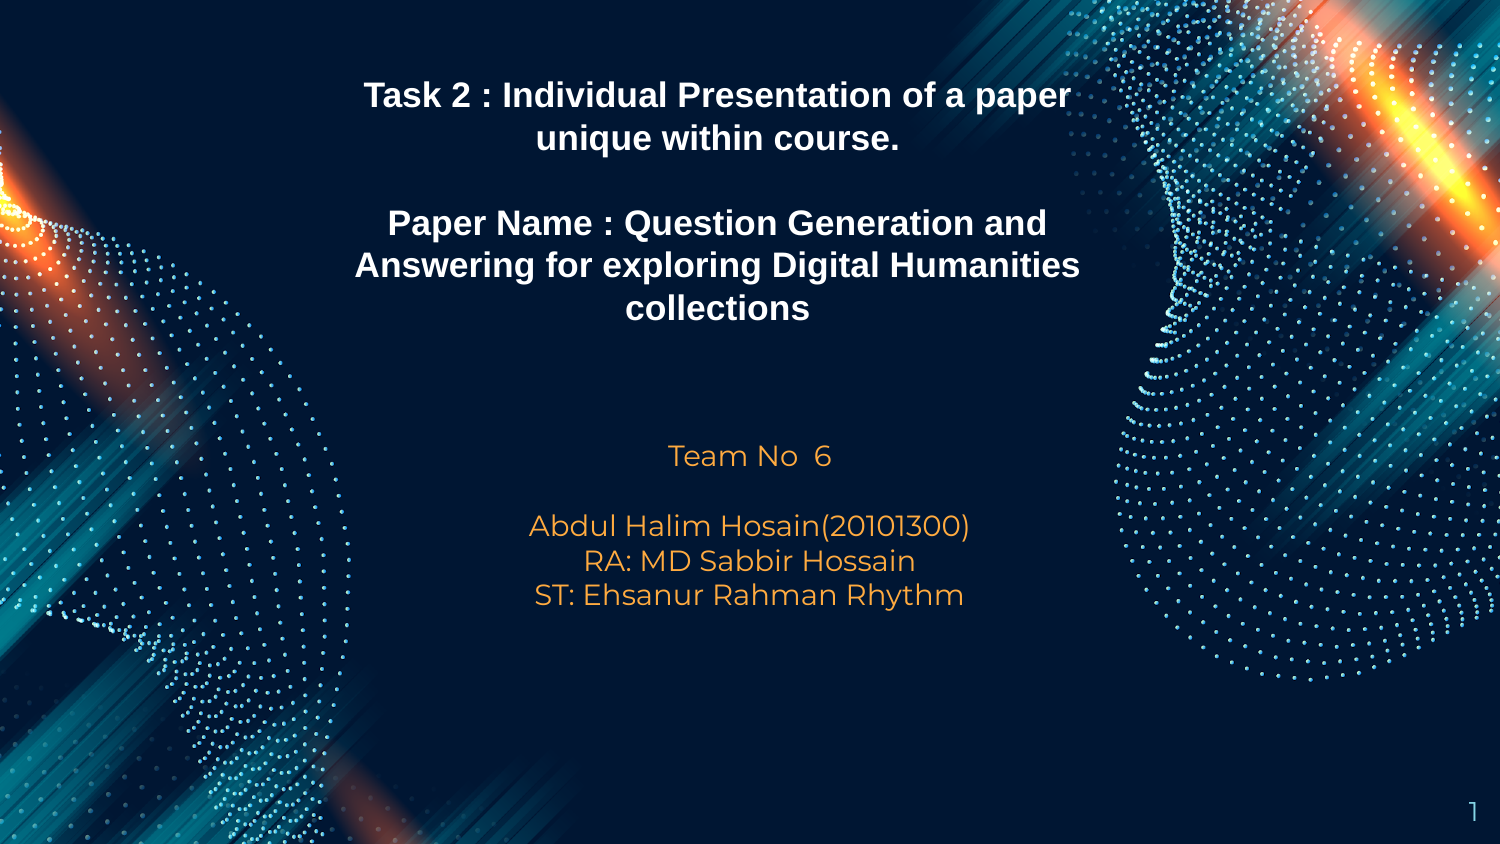

# Task 2 : Individual Presentation of a paper unique within course.

Paper Name : Question Generation and Answering for exploring Digital Humanities collections
Team No  6

Abdul Halim Hosain(20101300)
RA: MD Sabbir Hossain
ST: Ehsanur Rahman Rhythm
1